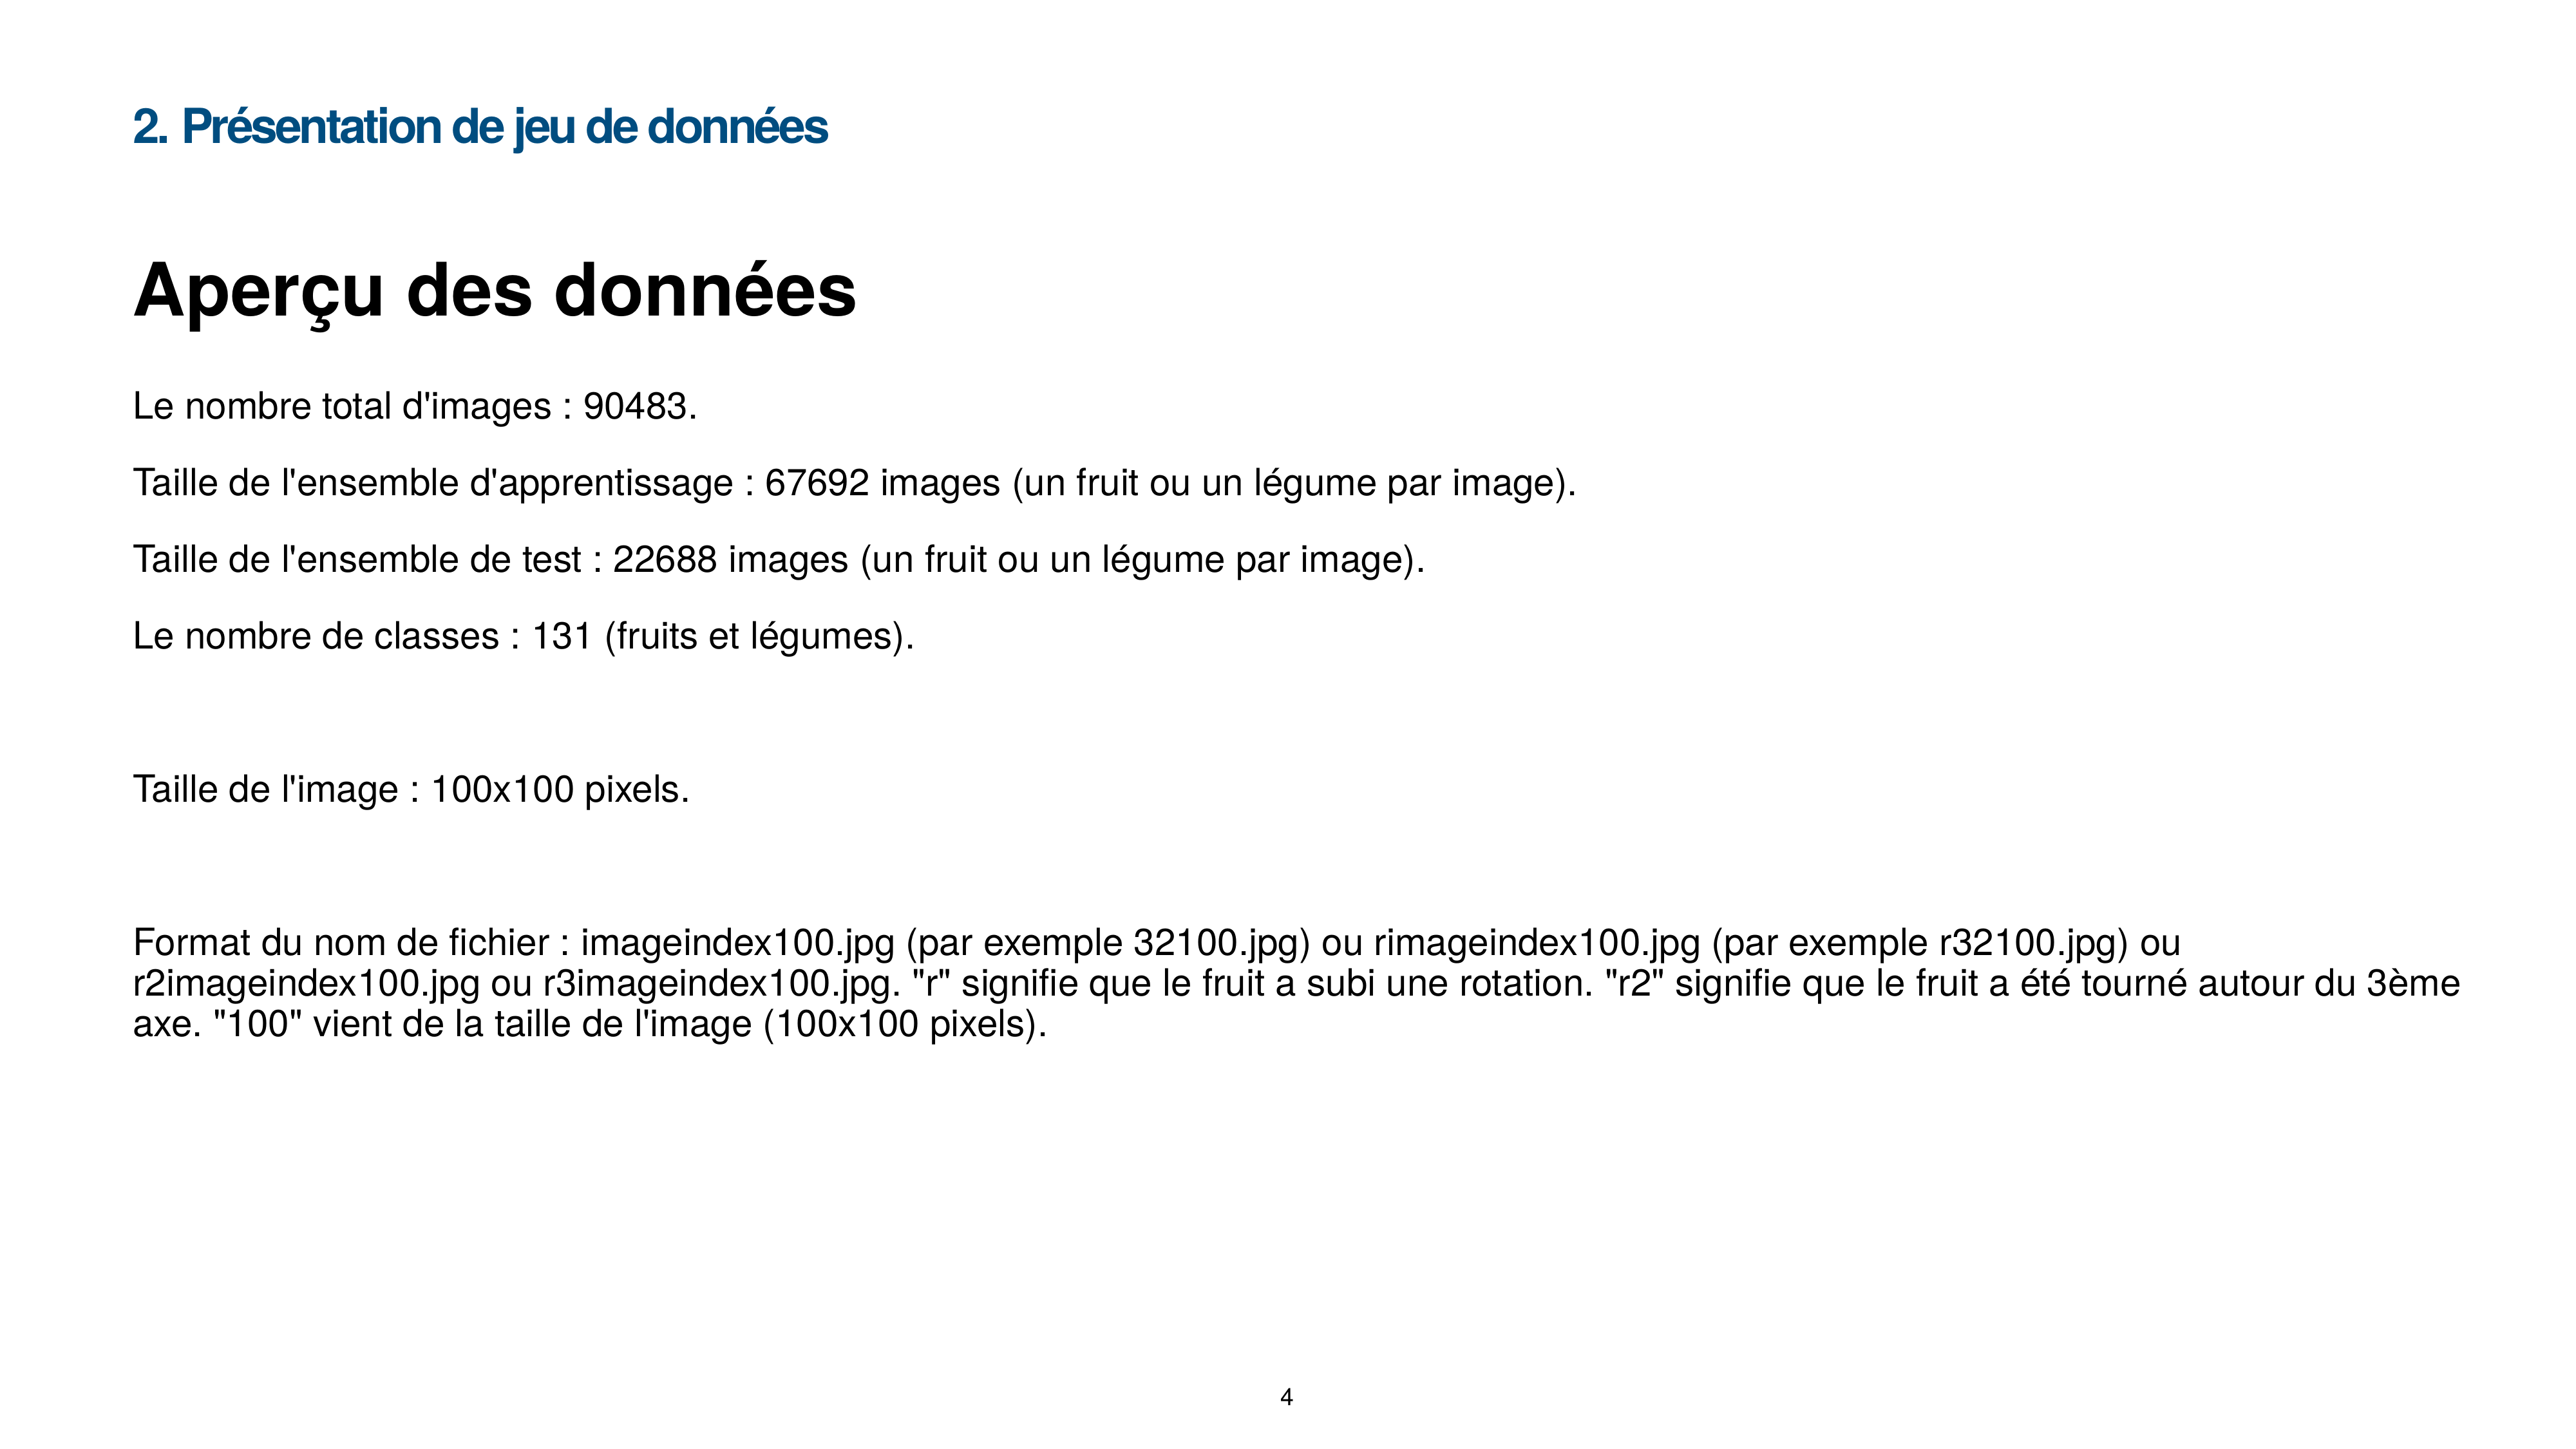

# 2. Présentation de jeu de données
Aperçu des données
Le nombre total d'images : 90483.
Taille de l'ensemble d'apprentissage : 67692 images (un fruit ou un légume par image).
Taille de l'ensemble de test : 22688 images (un fruit ou un légume par image).
Le nombre de classes : 131 (fruits et légumes).

Taille de l'image : 100x100 pixels.

Format du nom de fichier : imageindex100.jpg (par exemple 32100.jpg) ou rimageindex100.jpg (par exemple r32100.jpg) ou r2imageindex100.jpg ou r3imageindex100.jpg. "r" signifie que le fruit a subi une rotation. "r2" signifie que le fruit a été tourné autour du 3ème axe. "100" vient de la taille de l'image (100x100 pixels).

4